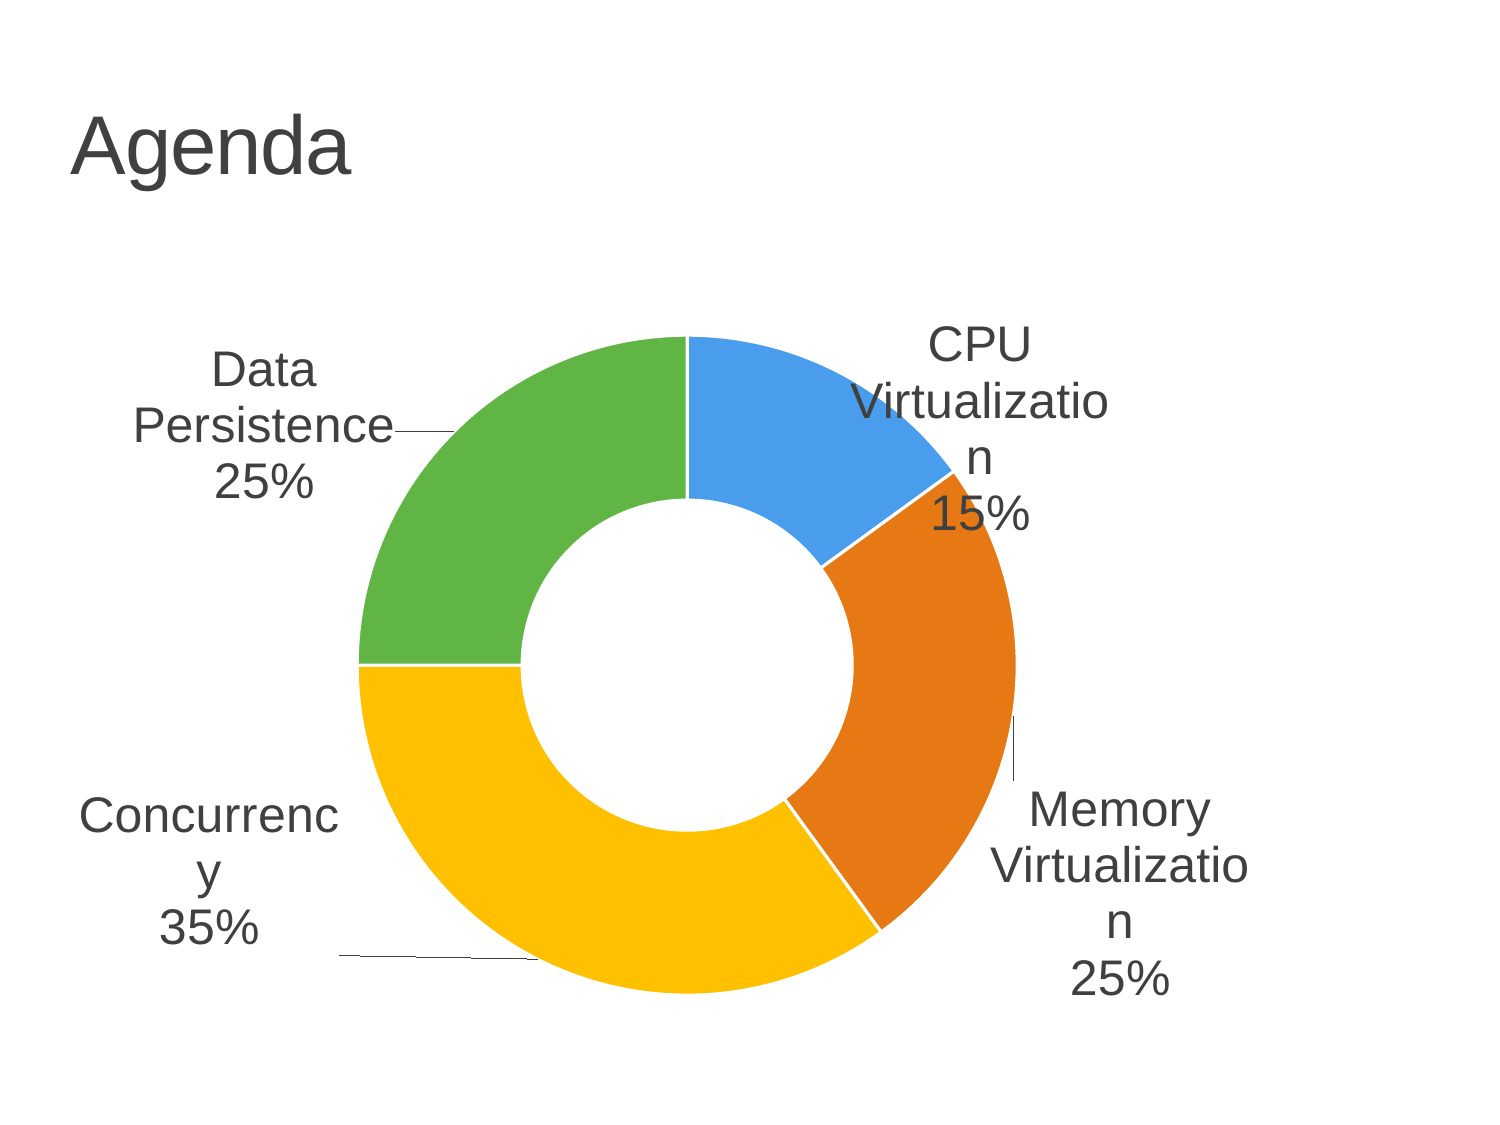

# Agenda

### Chart

| Category | Fração |
|---|---|
| CPU Virtualization | 0.15 |
| Memory Virtualization | 0.25 |
| Concurrency | 0.35 |
| Data Persistence | 0.25 |